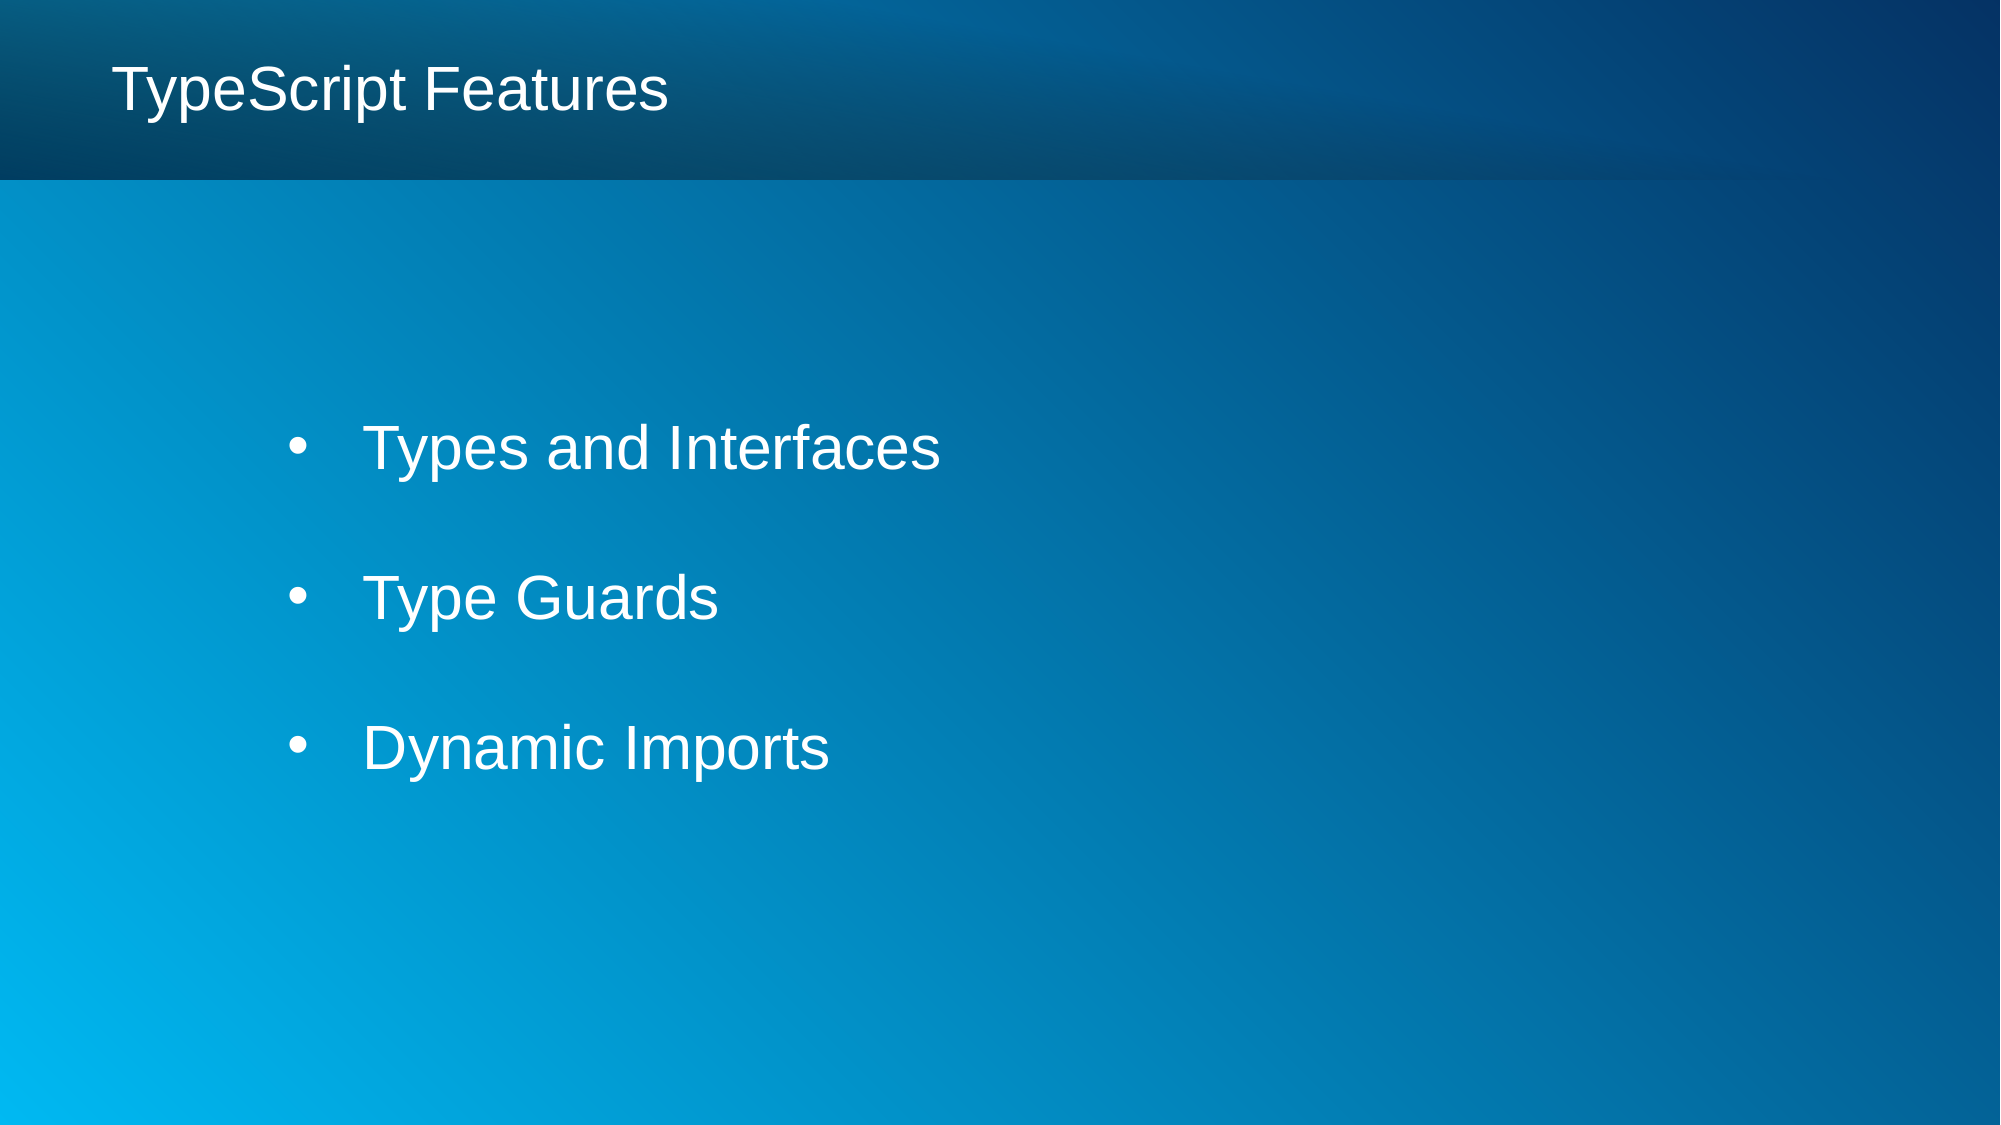

TypeScript Features
Types and Interfaces
Type Guards
Dynamic Imports